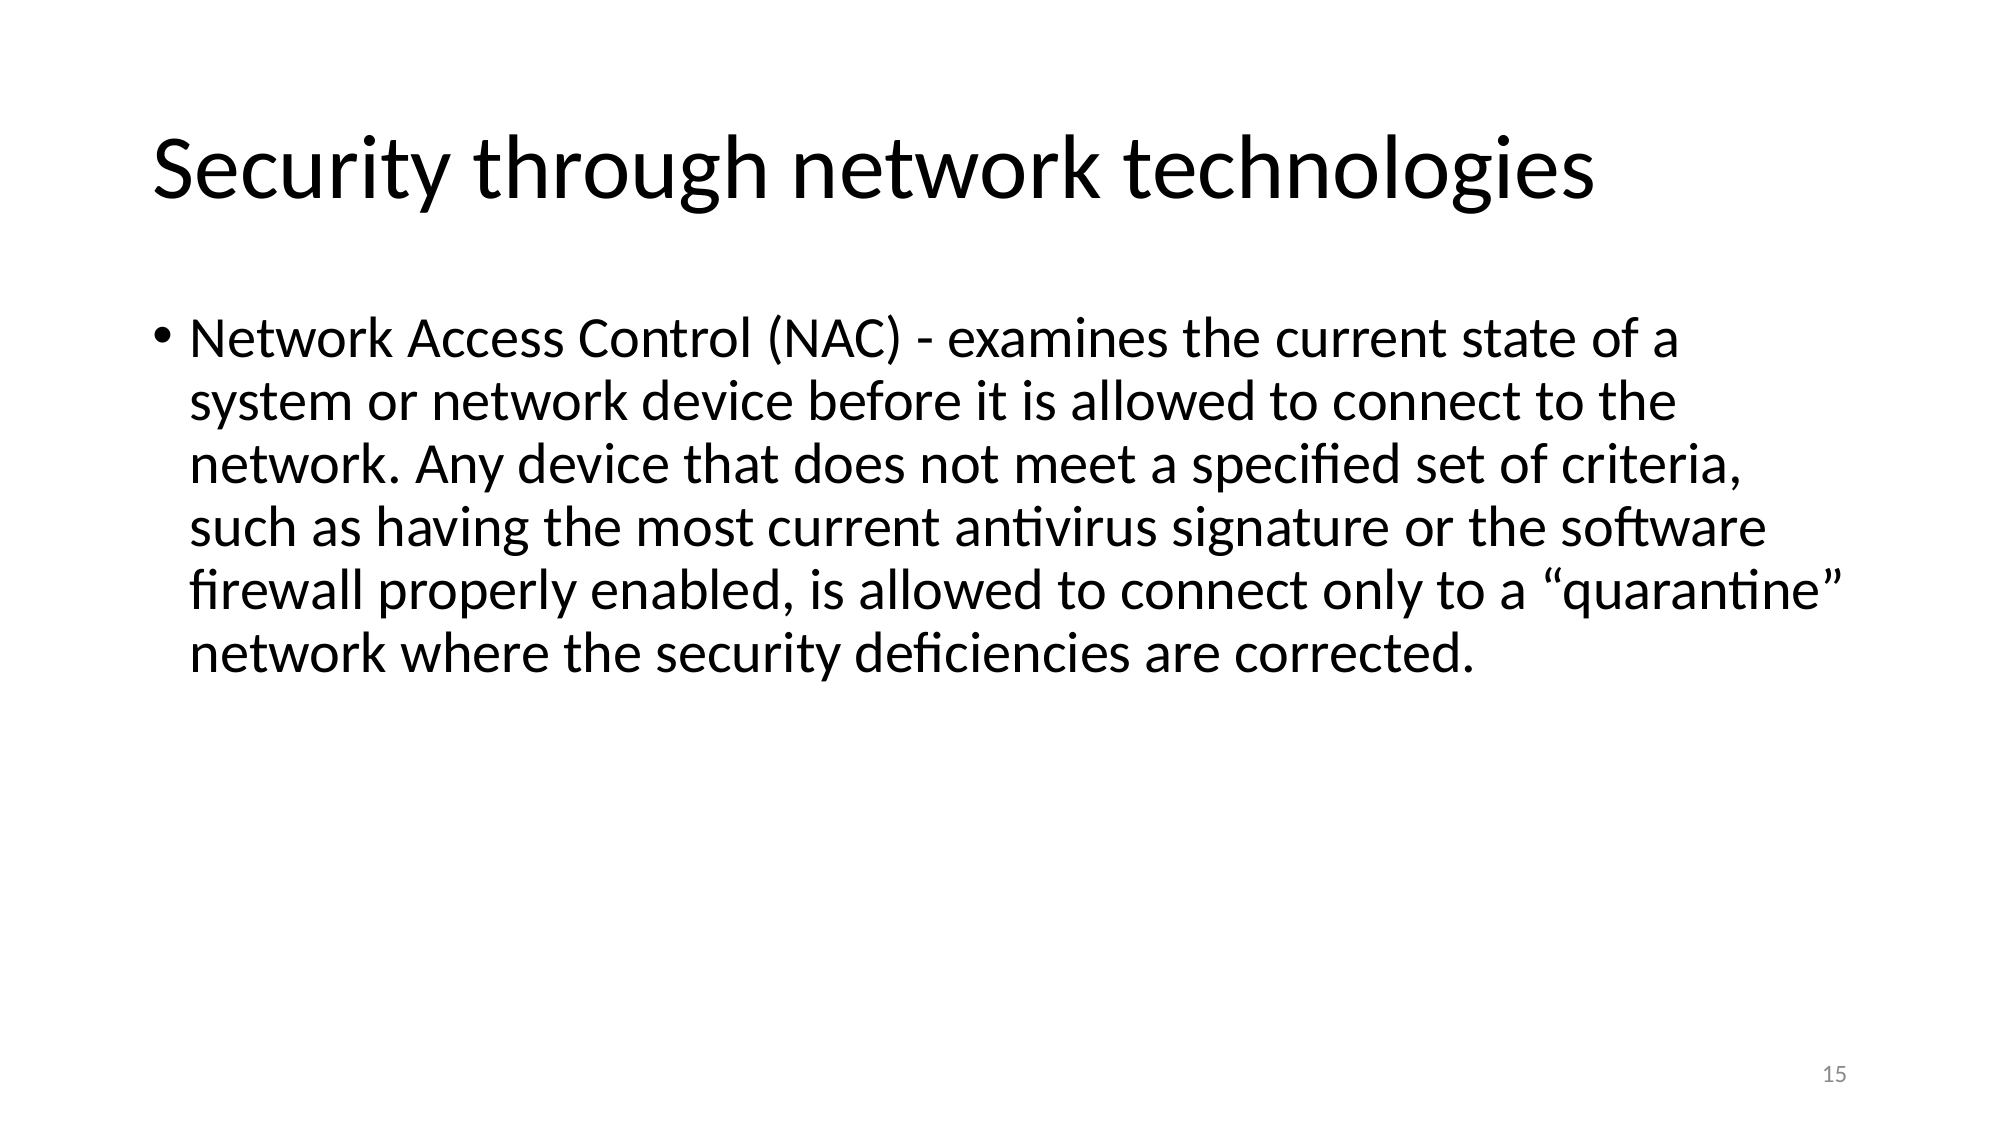

# Security through network technologies
Network Access Control (NAC) - examines the current state of a system or network device before it is allowed to connect to the network. Any device that does not meet a specified set of criteria, such as having the most current antivirus signature or the software firewall properly enabled, is allowed to connect only to a “quarantine” network where the security deficiencies are corrected.
15